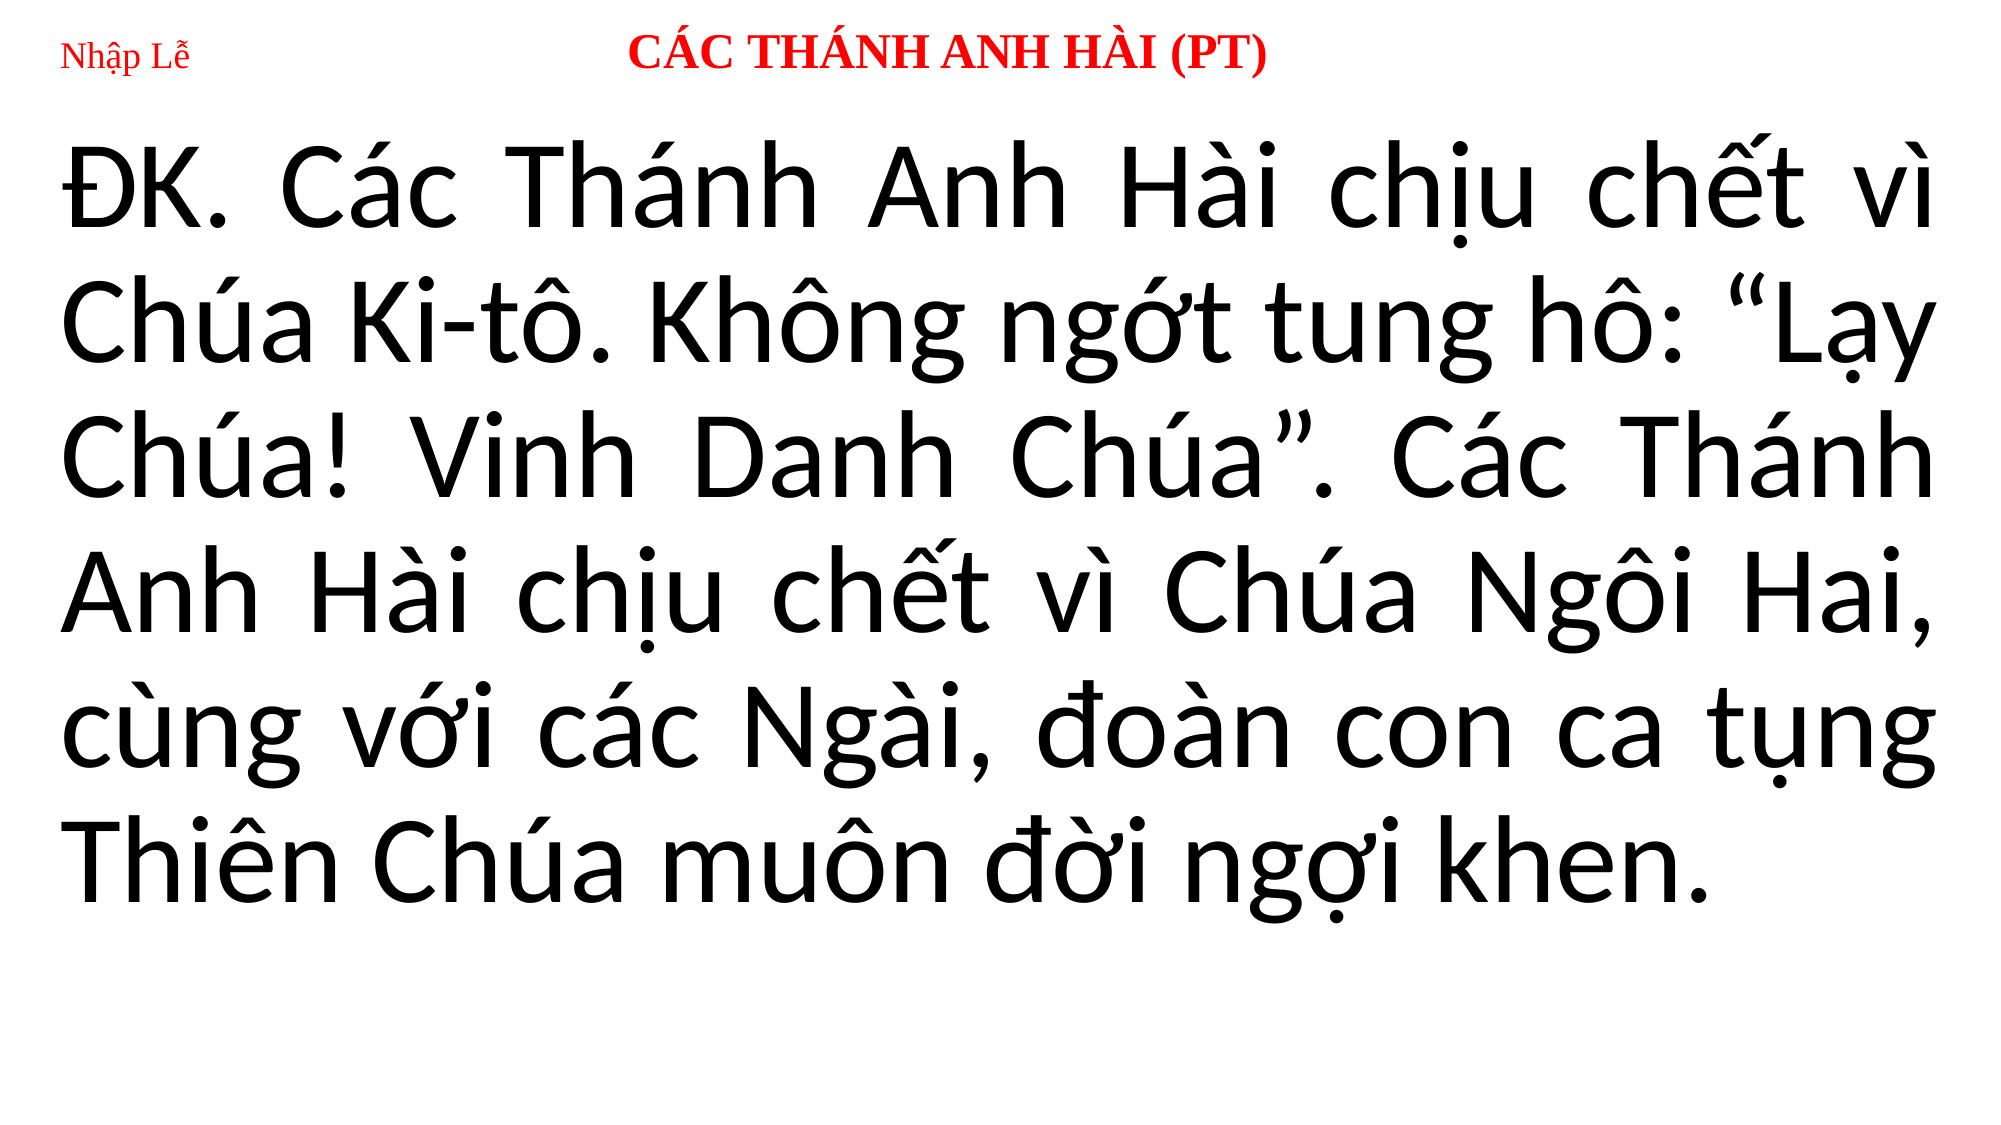

# Nhập Lễ                                              CÁC THÁNH ANH HÀI (PT)
ĐK. Các Thánh Anh Hài chịu chết vì Chúa Ki-tô. Không ngớt tung hô: “Lạy Chúa! Vinh Danh Chúa”. Các Thánh Anh Hài chịu chết vì Chúa Ngôi Hai, cùng với các Ngài, đoàn con ca tụng Thiên Chúa muôn đời ngợi khen.